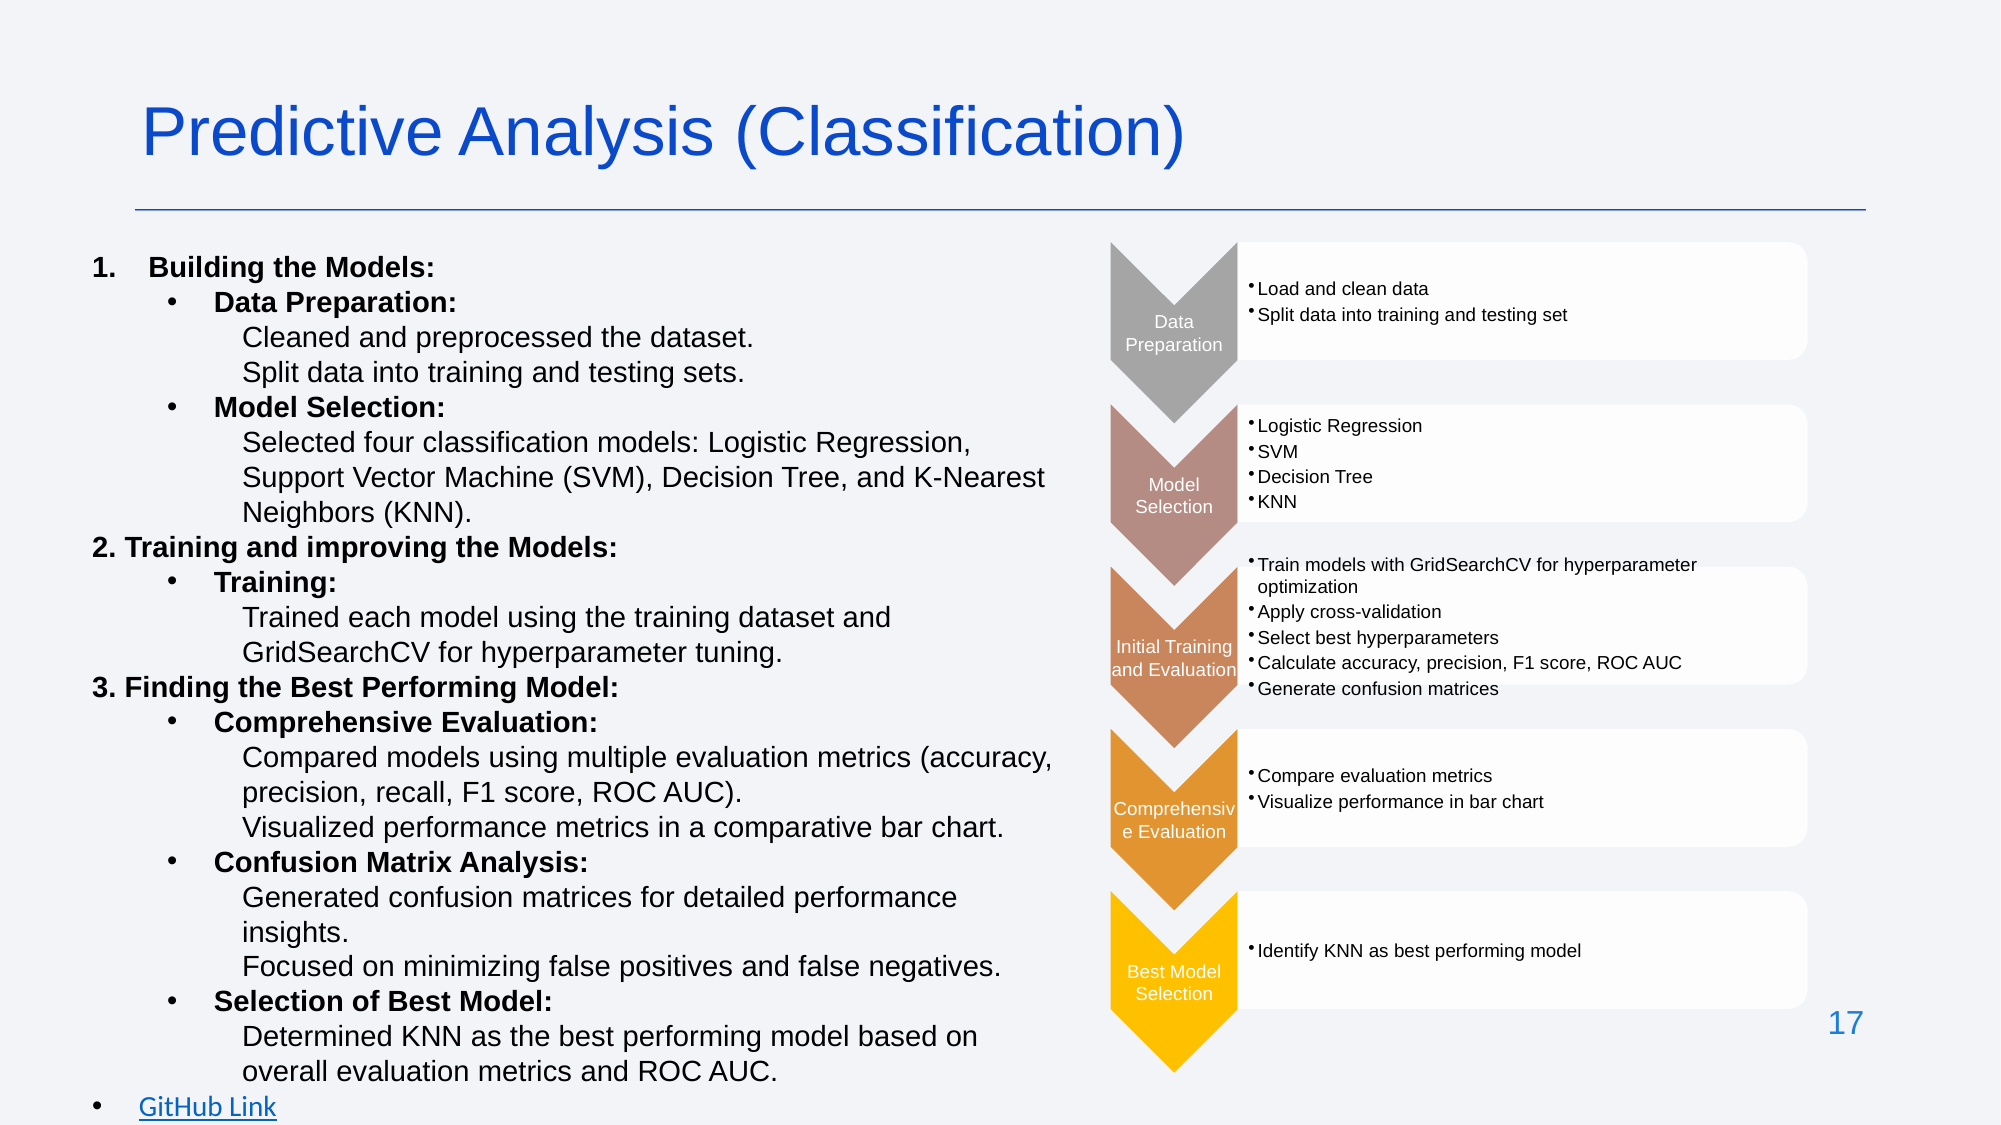

Predictive Analysis (Classification)
Building the Models:
Data Preparation:
Cleaned and preprocessed the dataset.
Split data into training and testing sets.
Model Selection:
Selected four classification models: Logistic Regression, Support Vector Machine (SVM), Decision Tree, and K-Nearest Neighbors (KNN).
2. Training and improving the Models:
Training:
Trained each model using the training dataset and GridSearchCV for hyperparameter tuning.
3. Finding the Best Performing Model:
Comprehensive Evaluation:
Compared models using multiple evaluation metrics (accuracy, precision, recall, F1 score, ROC AUC).
Visualized performance metrics in a comparative bar chart.
Confusion Matrix Analysis:
Generated confusion matrices for detailed performance insights.
Focused on minimizing false positives and false negatives.
Selection of Best Model:
Determined KNN as the best performing model based on overall evaluation metrics and ROC AUC.
GitHub Link

Data Preparation
Load and clean data
Split data into training and testing set
Model Selection
Logistic Regression
SVM
Decision Tree
KNN
Initial Training and Evaluation
Train models with GridSearchCV for hyperparameter optimization
Apply cross-validation
Select best hyperparameters
Calculate accuracy, precision, F1 score, ROC AUC
Generate confusion matrices
Comprehensive Evaluation
Compare evaluation metrics
Visualize performance in bar chart
Best Model Selection
Identify KNN as best performing model
17